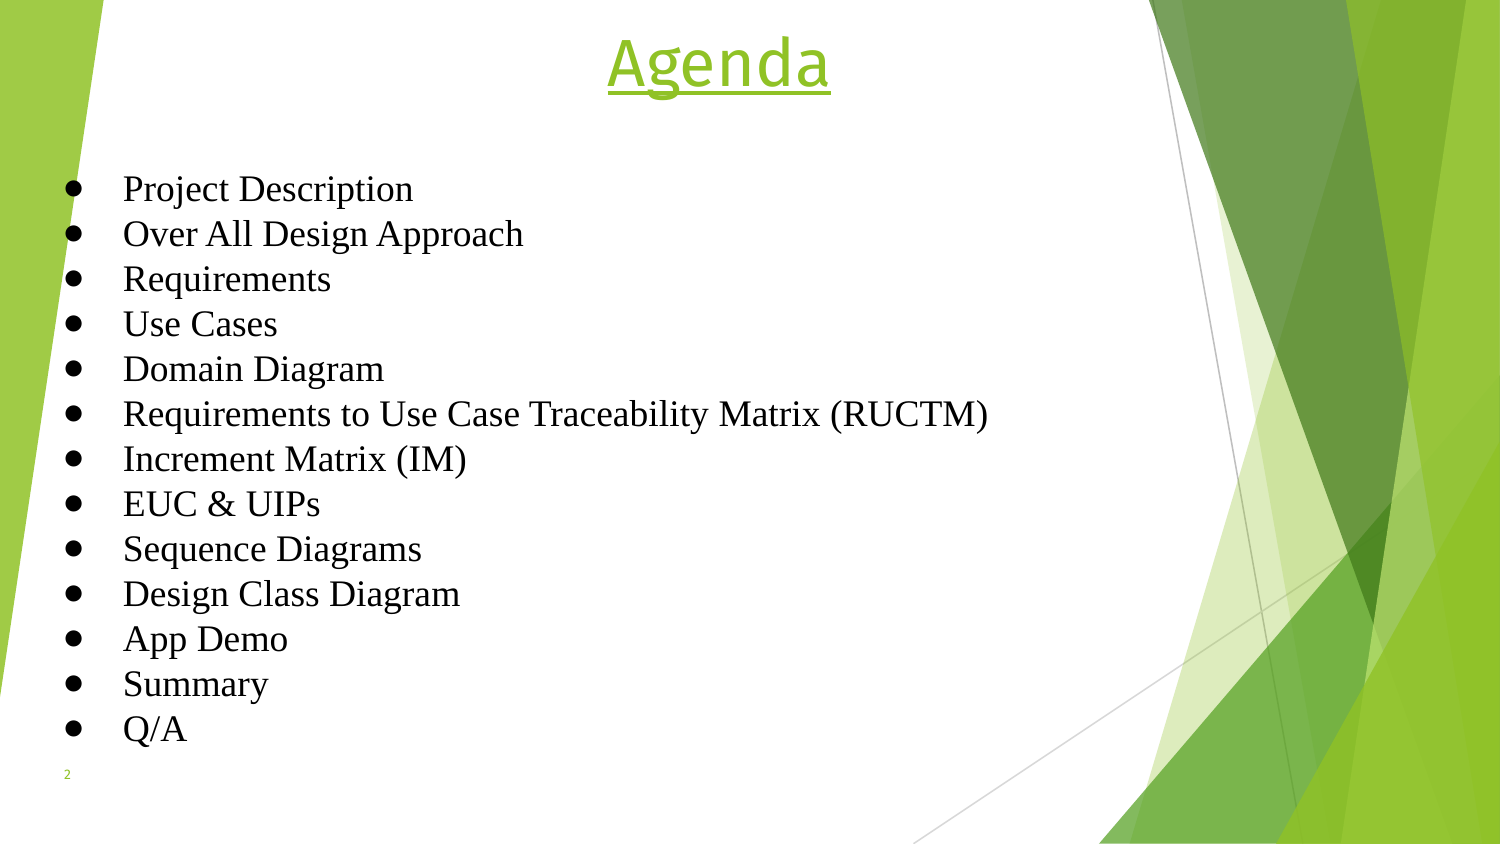

# Agenda

Project Description
Over All Design Approach
Requirements
Use Cases
Domain Diagram
Requirements to Use Case Traceability Matrix (RUCTM)
Increment Matrix (IM)
EUC & UIPs
Sequence Diagrams
Design Class Diagram
App Demo
Summary
Q/A

2